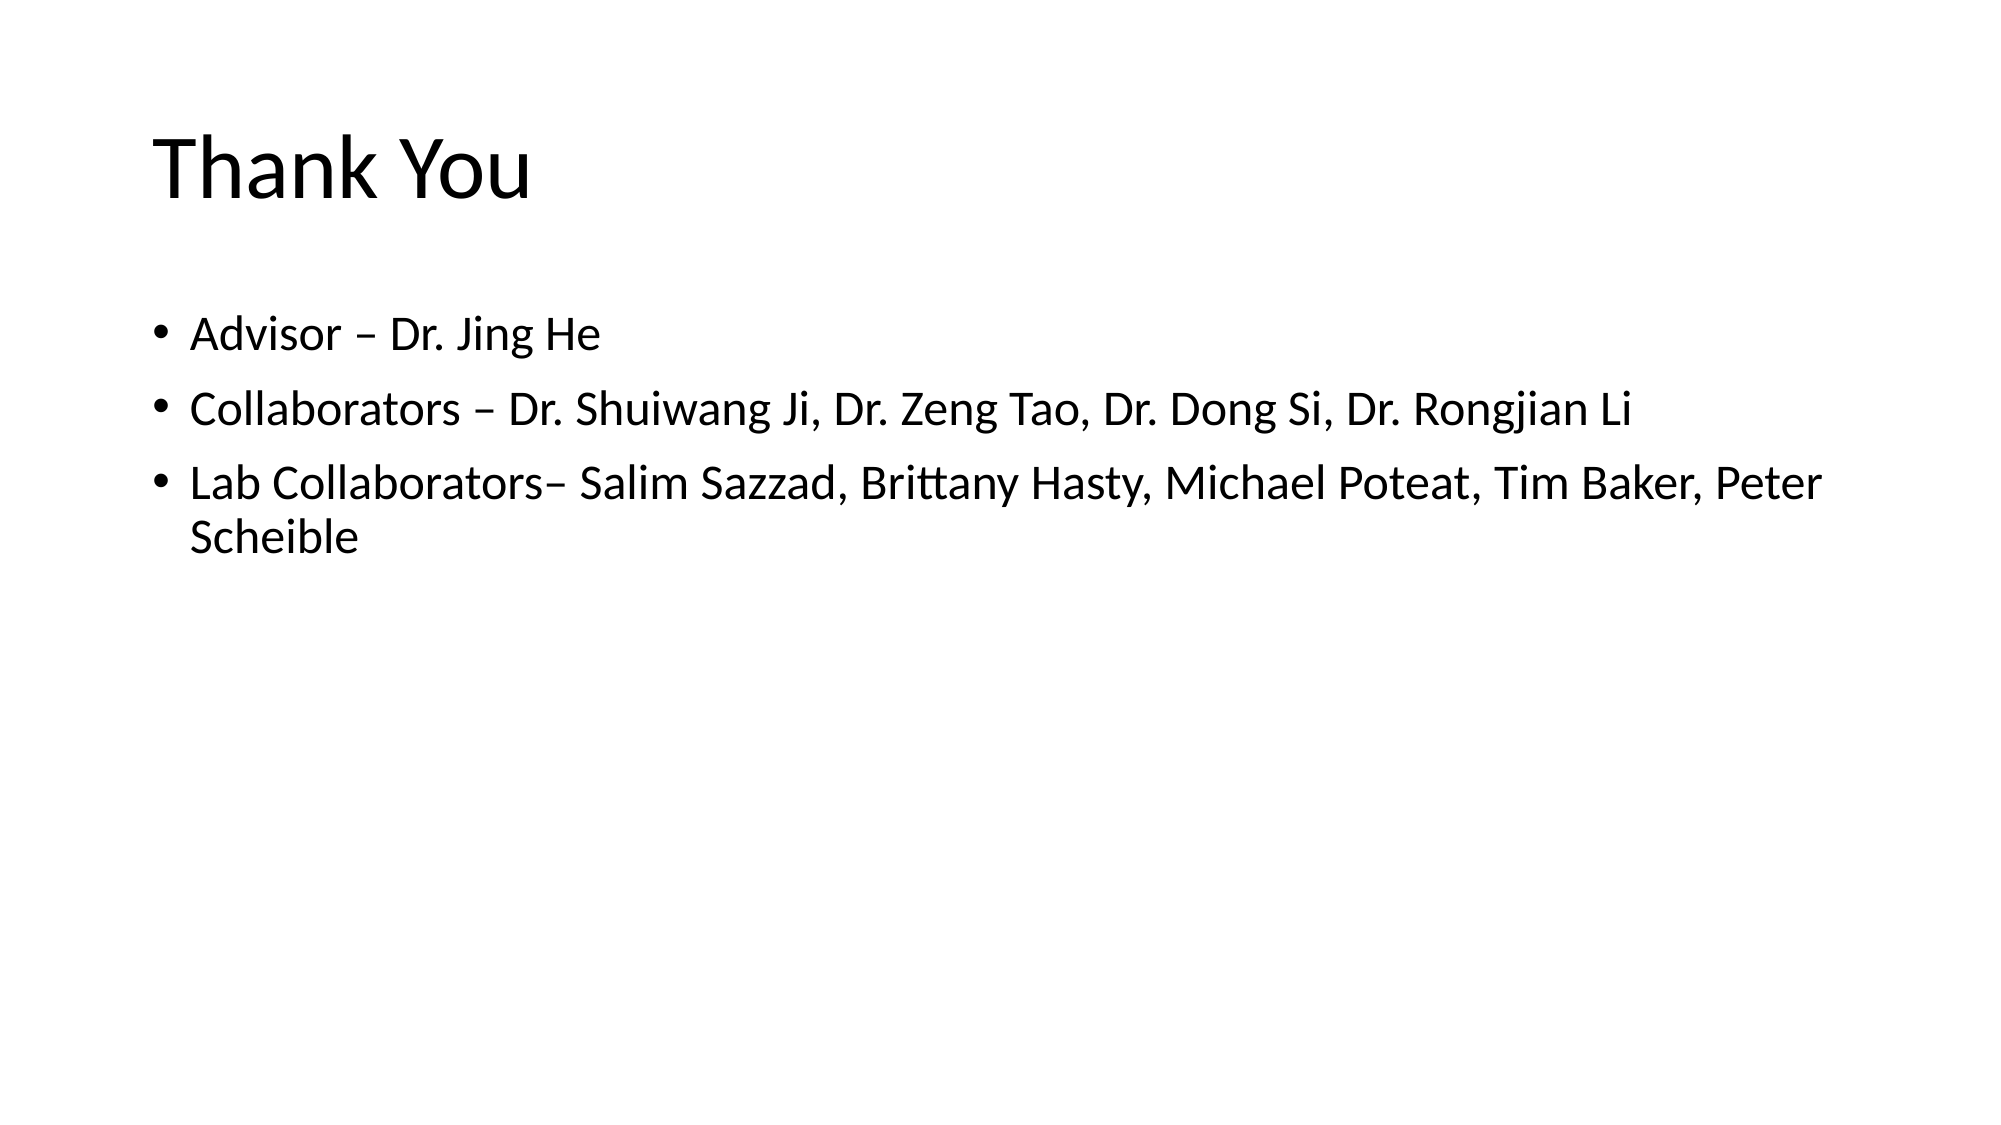

# Thank You
Advisor – Dr. Jing He
Collaborators – Dr. Shuiwang Ji, Dr. Zeng Tao, Dr. Dong Si, Dr. Rongjian Li
Lab Collaborators– Salim Sazzad, Brittany Hasty, Michael Poteat, Tim Baker, Peter Scheible